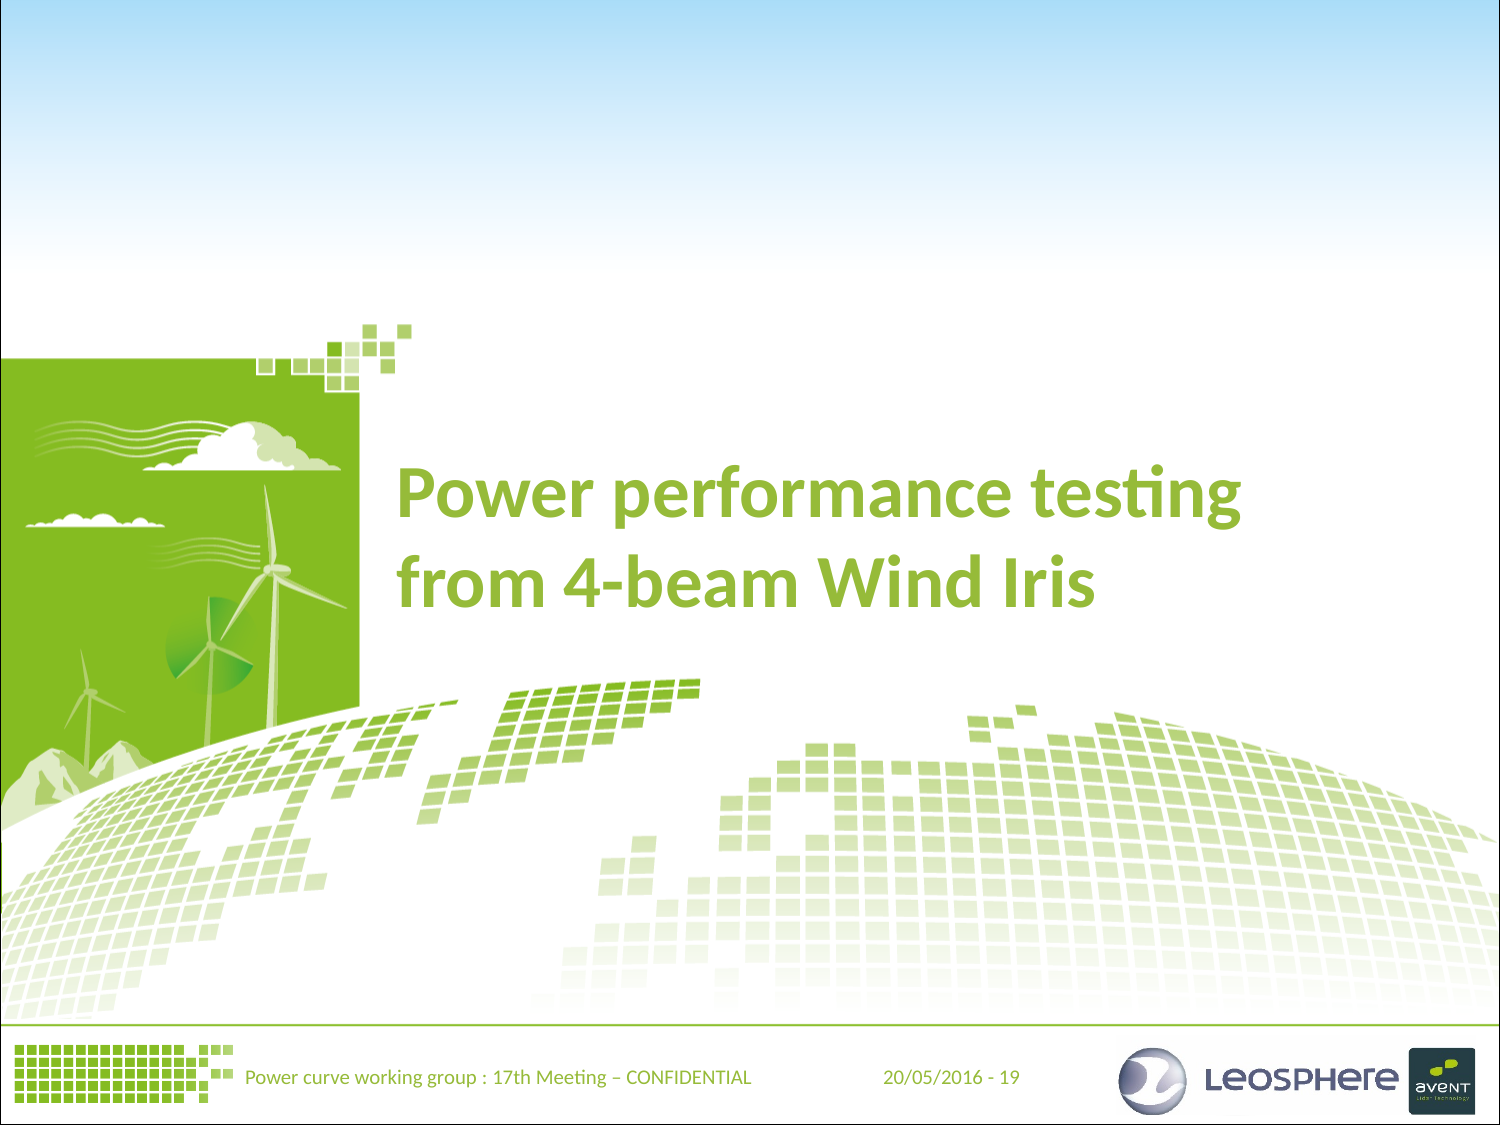

# Power performance testing from 4-beam Wind Iris